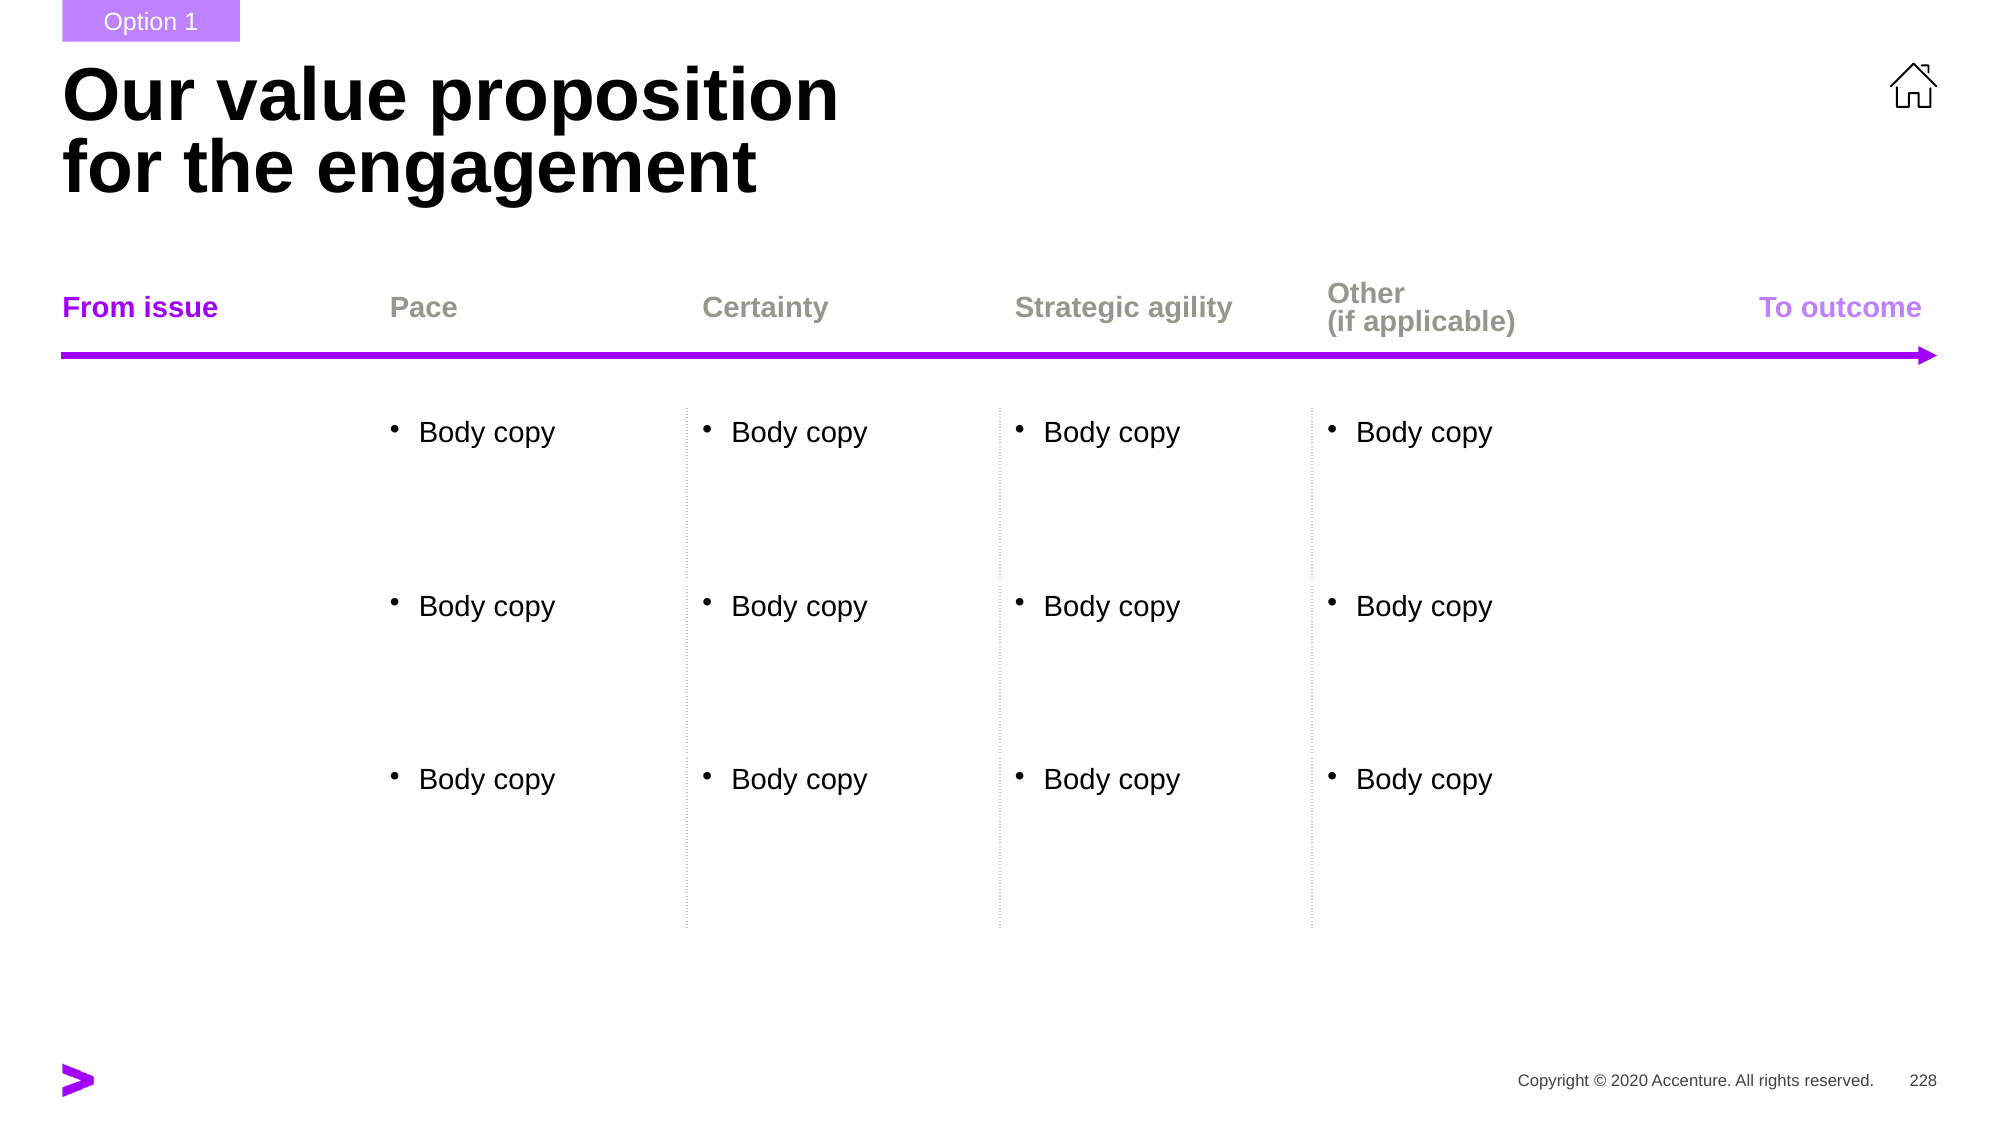

Option 1

# Our value proposition for the engagement

| From issue | Pace | Certainty | Strategic agility | Other (if applicable) | To outcome |
| --- | --- | --- | --- | --- | --- |
|  | Body copy | Body copy | Body copy | Body copy |  |
| --- | --- | --- | --- | --- | --- |
|  | Body copy | Body copy | Body copy | Body copy |  |
|  | Body copy | Body copy | Body copy | Body copy |  |